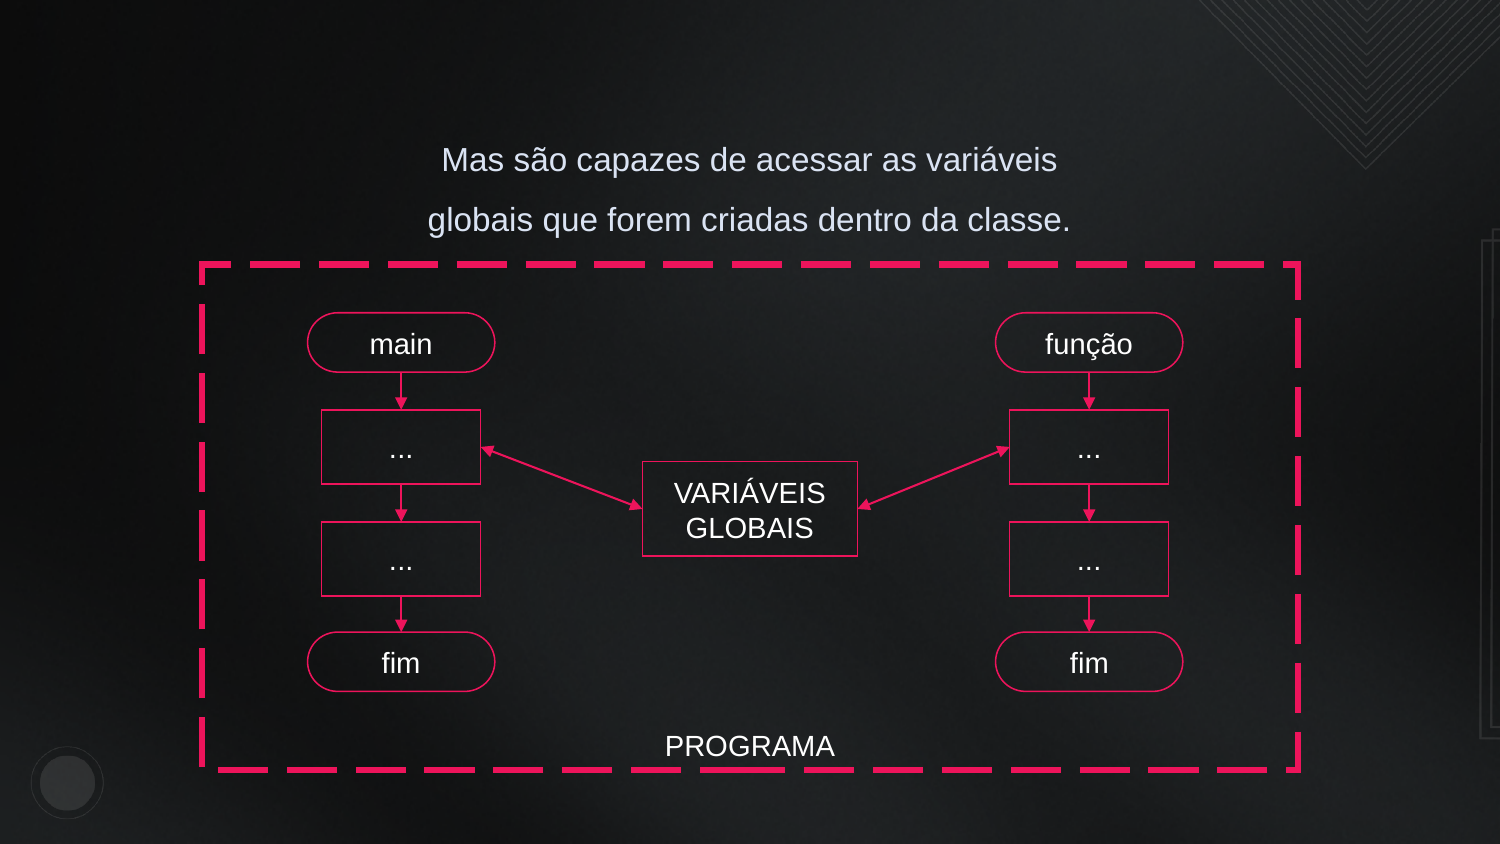

Mas são capazes de acessar as variáveis globais que forem criadas dentro da classe.
PROGRAMA
main
função
...
...
VARIÁVEIS GLOBAIS
...
...
fim
fim